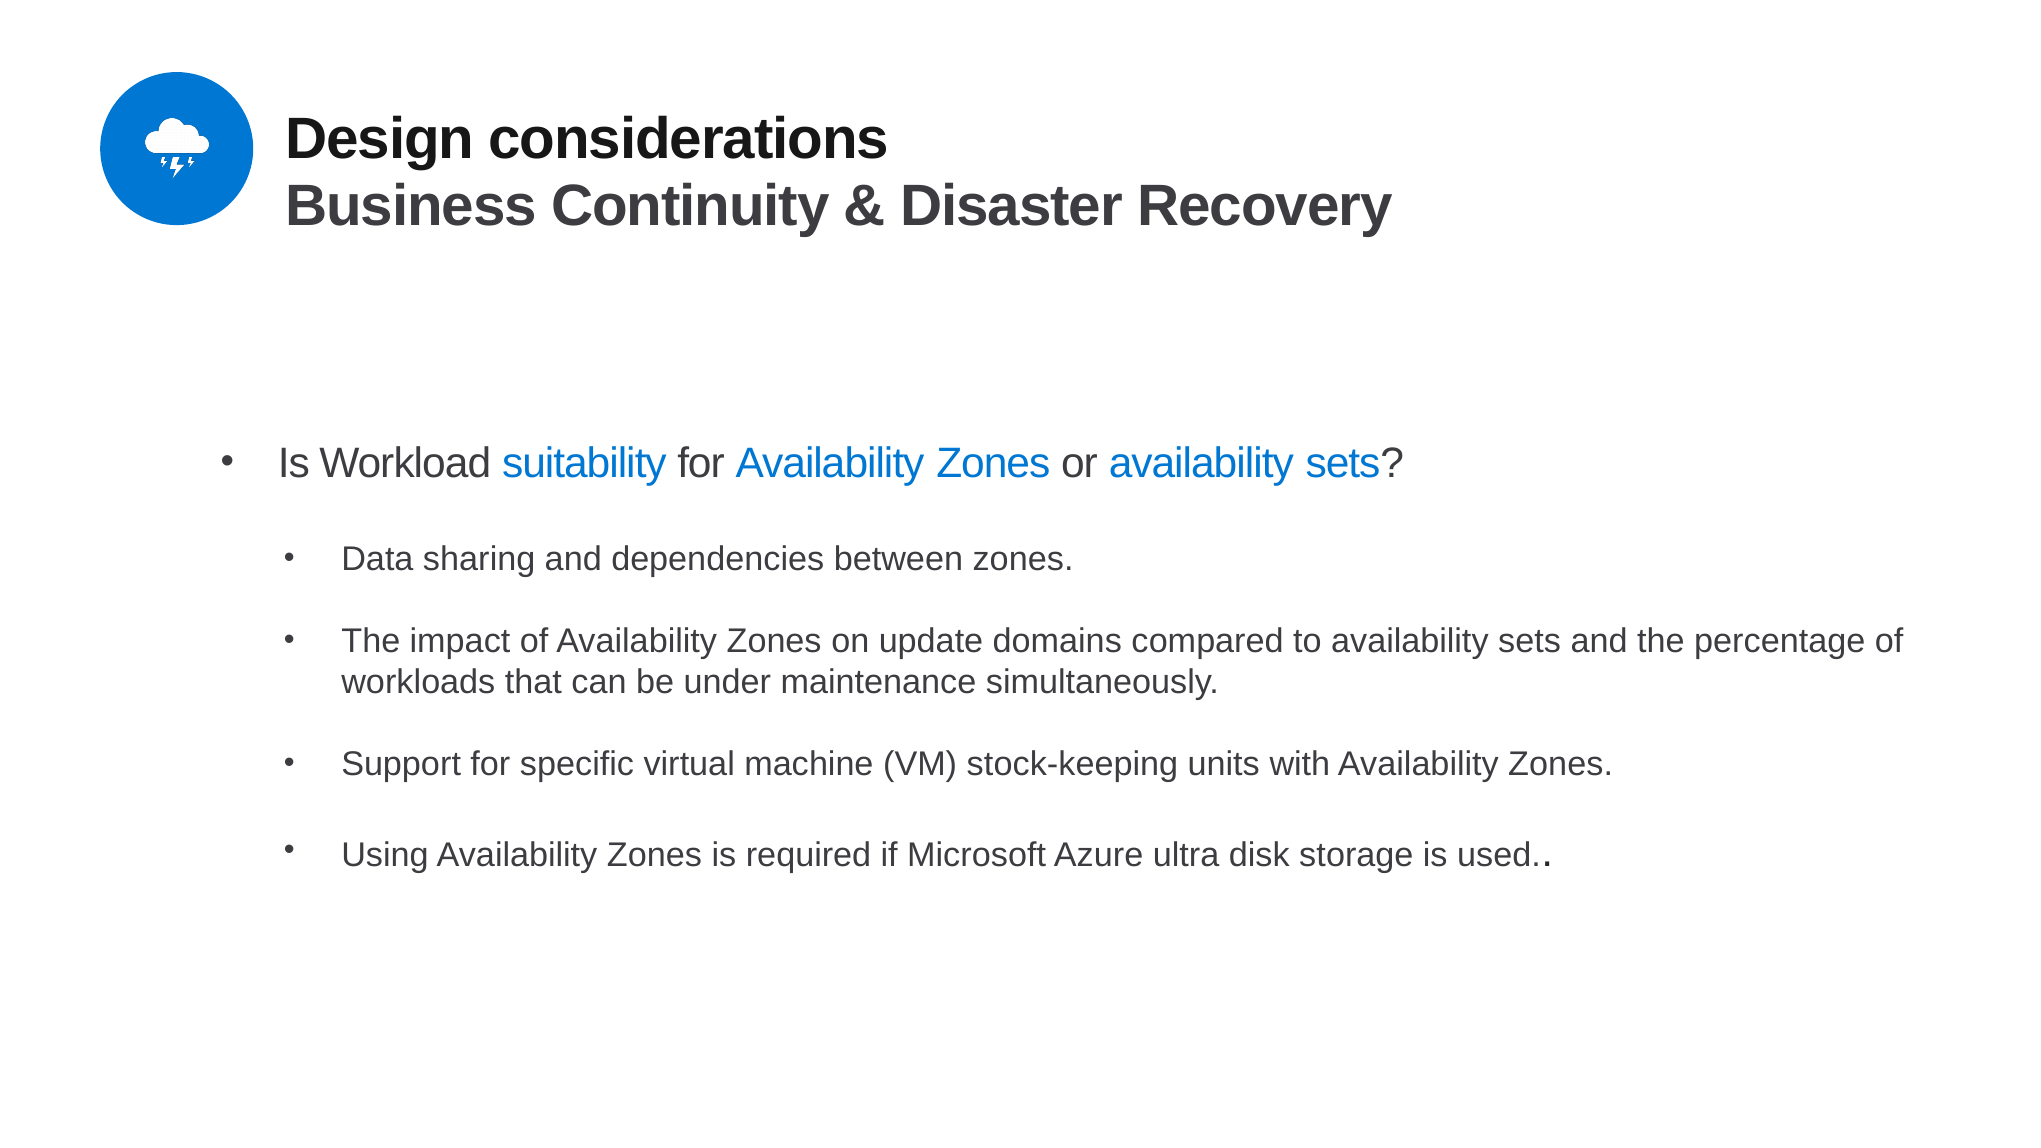

# Design considerations Business Continuity & Disaster Recovery

Is Workload suitability for Availability Zones or availability sets?

Data sharing and dependencies between zones.

The impact of Availability Zones on update domains compared to availability sets and the percentage of workloads that can be under maintenance simultaneously.

Support for specific virtual machine (VM) stock-keeping units with Availability Zones.

Using Availability Zones is required if Microsoft Azure ultra disk storage is used..